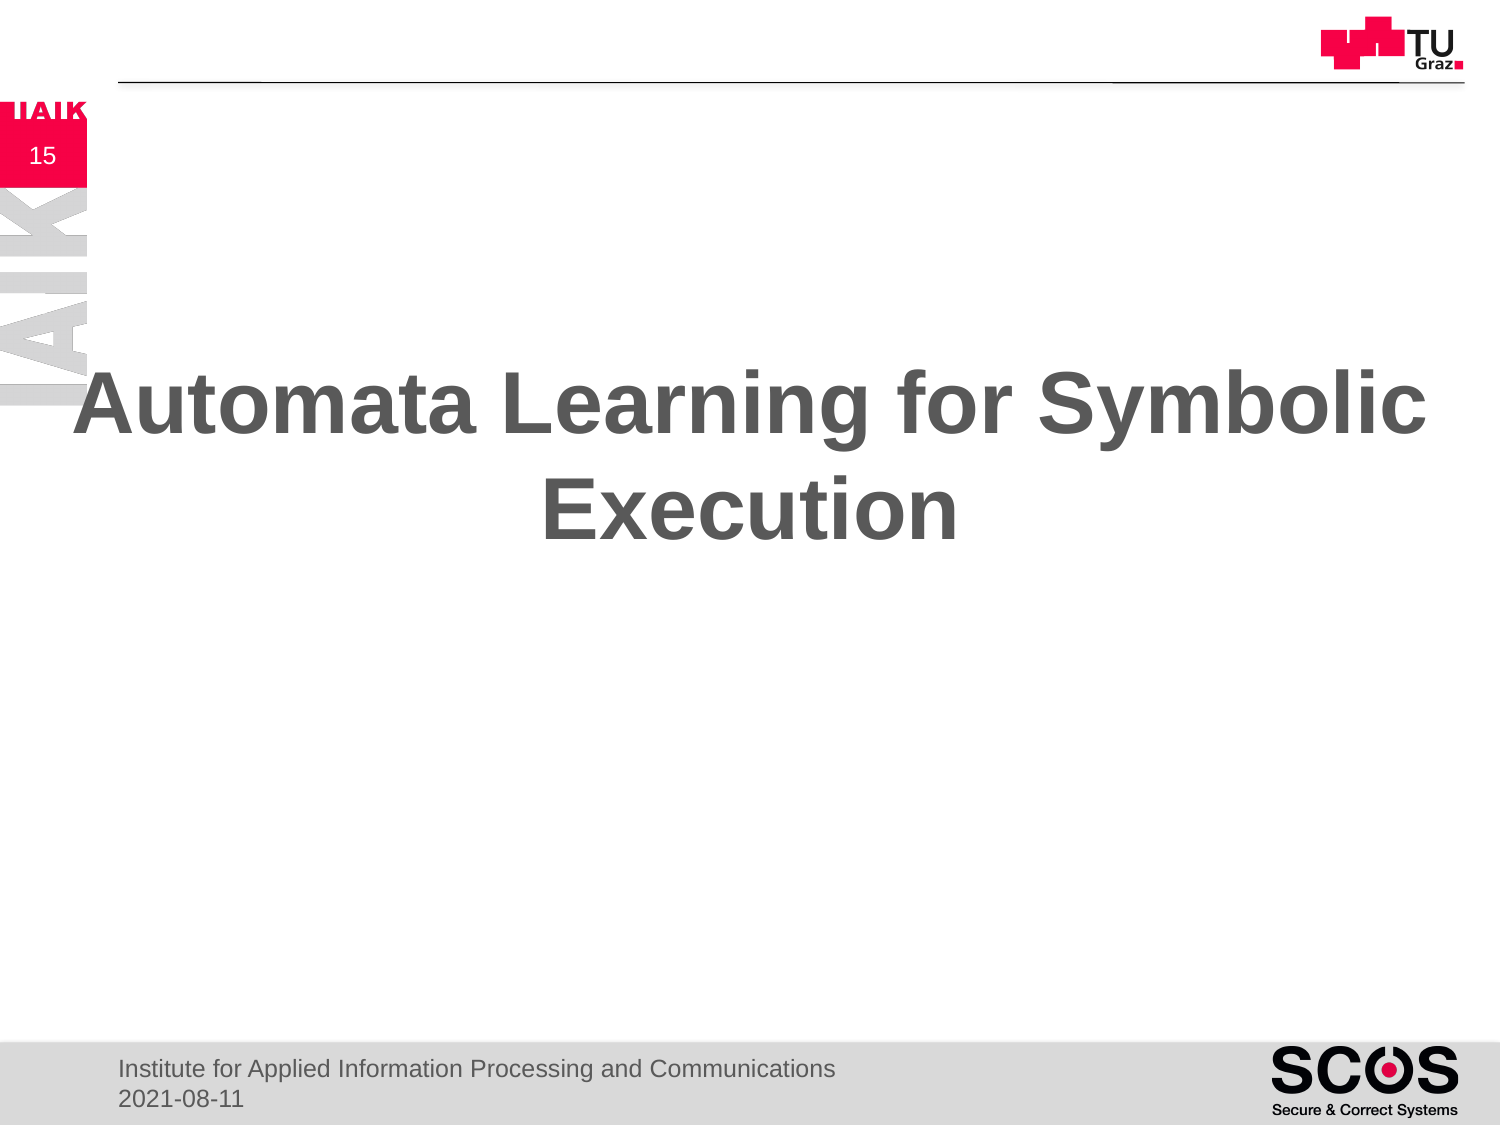

15
# Automata Learning for Symbolic Execution
Institute for Applied Information Processing and Communications
2021-08-11